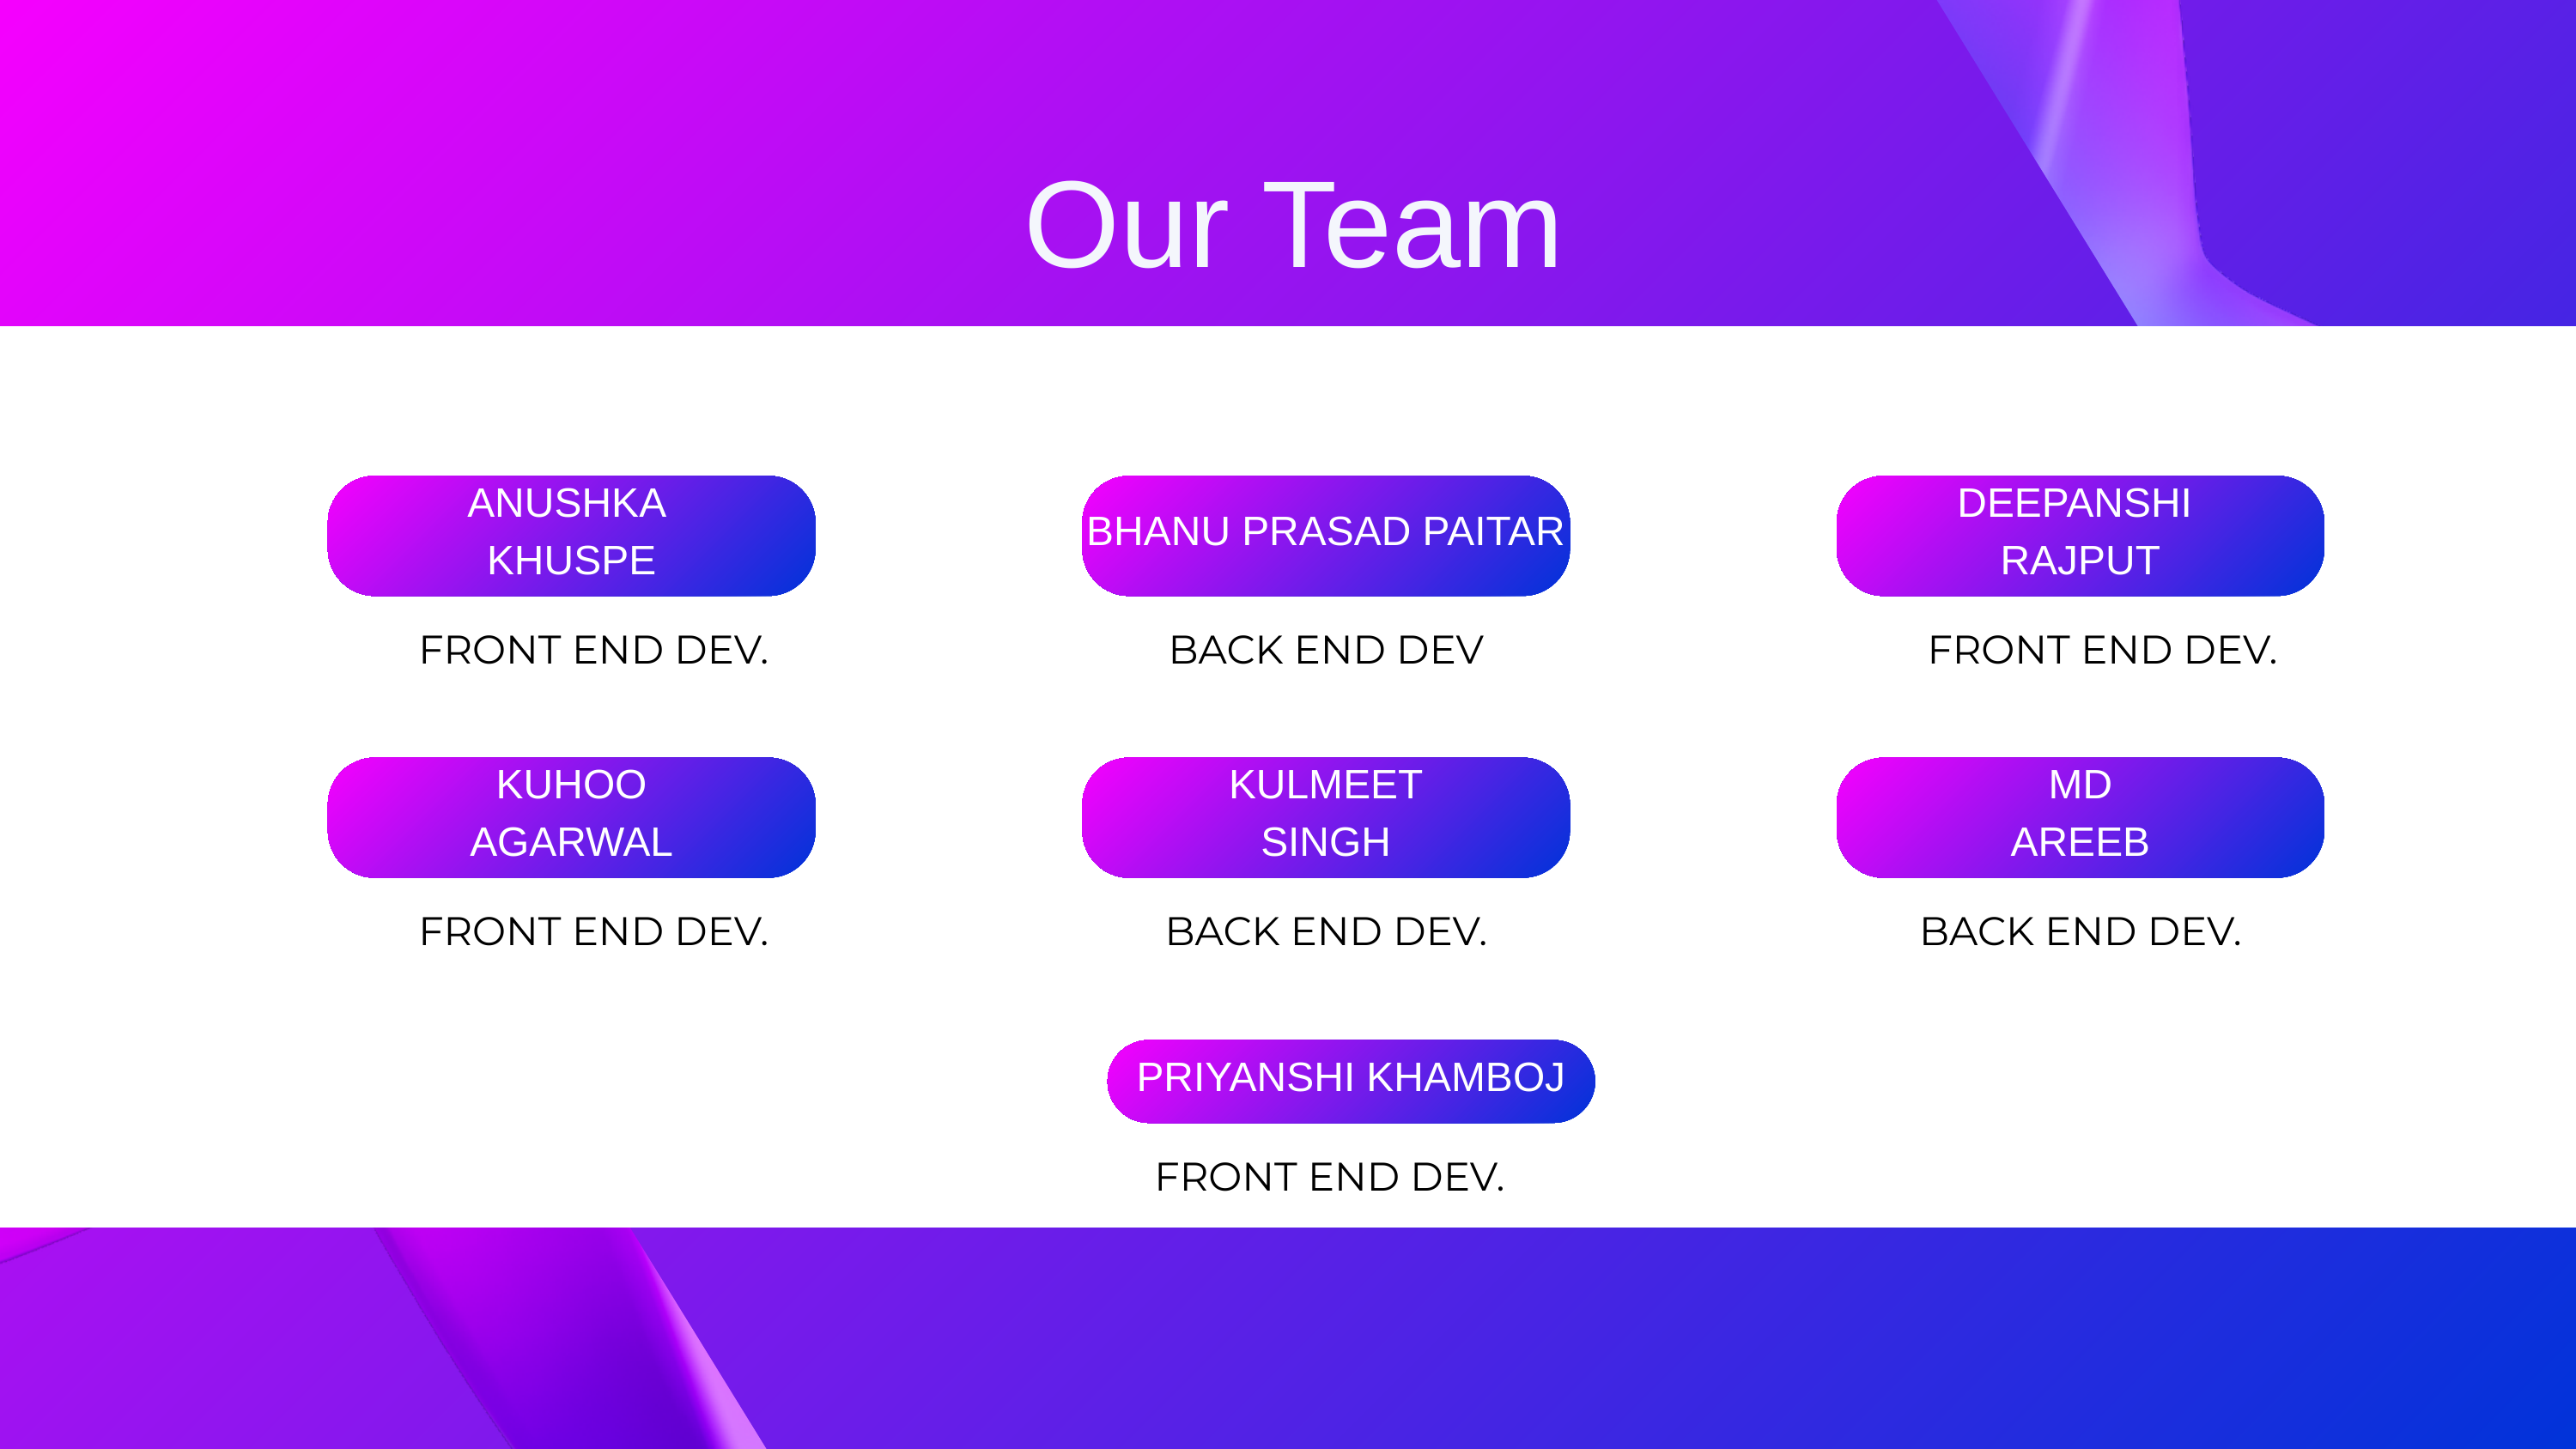

Our Team

ANUSHKA
KHUSPE

BHANU PRASAD PAITAR

DEEPANSHI
RAJPUT
FRONT END DEV.
BACK END DEV
FRONT END DEV.

KUHOO
AGARWAL

KULMEET
SINGH

MD
AREEB
FRONT END DEV.
BACK END DEV.
BACK END DEV.

PRIYANSHI KHAMBOJ

FRONT END DEV.